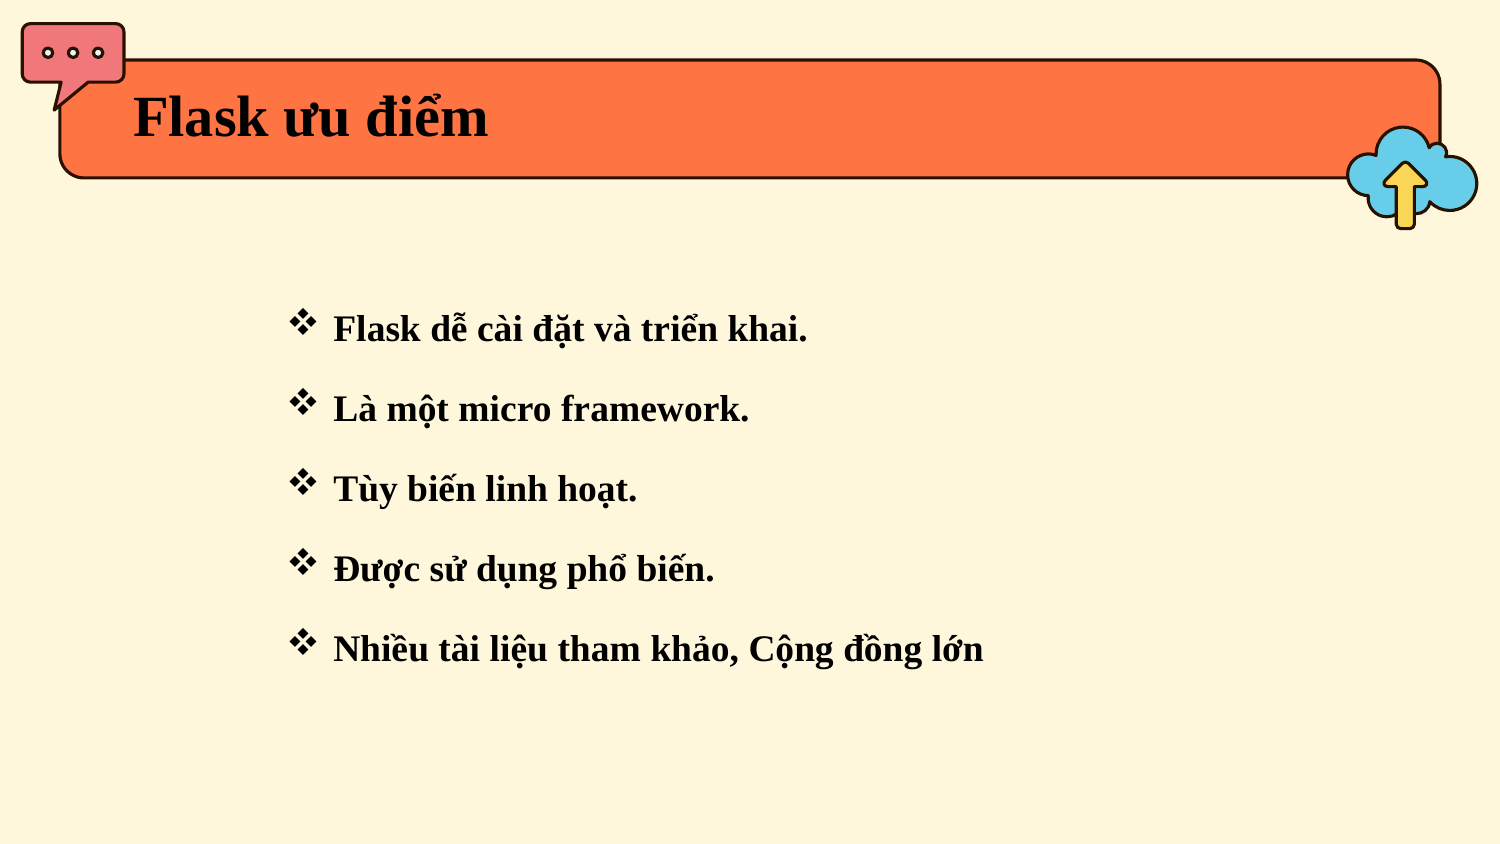

# Flask ưu điểm

Flask dễ cài đặt và triển khai.
Là một micro framework.
Tùy biến linh hoạt.
Được sử dụng phổ biến.
Nhiều tài liệu tham khảo, Cộng đồng lớn